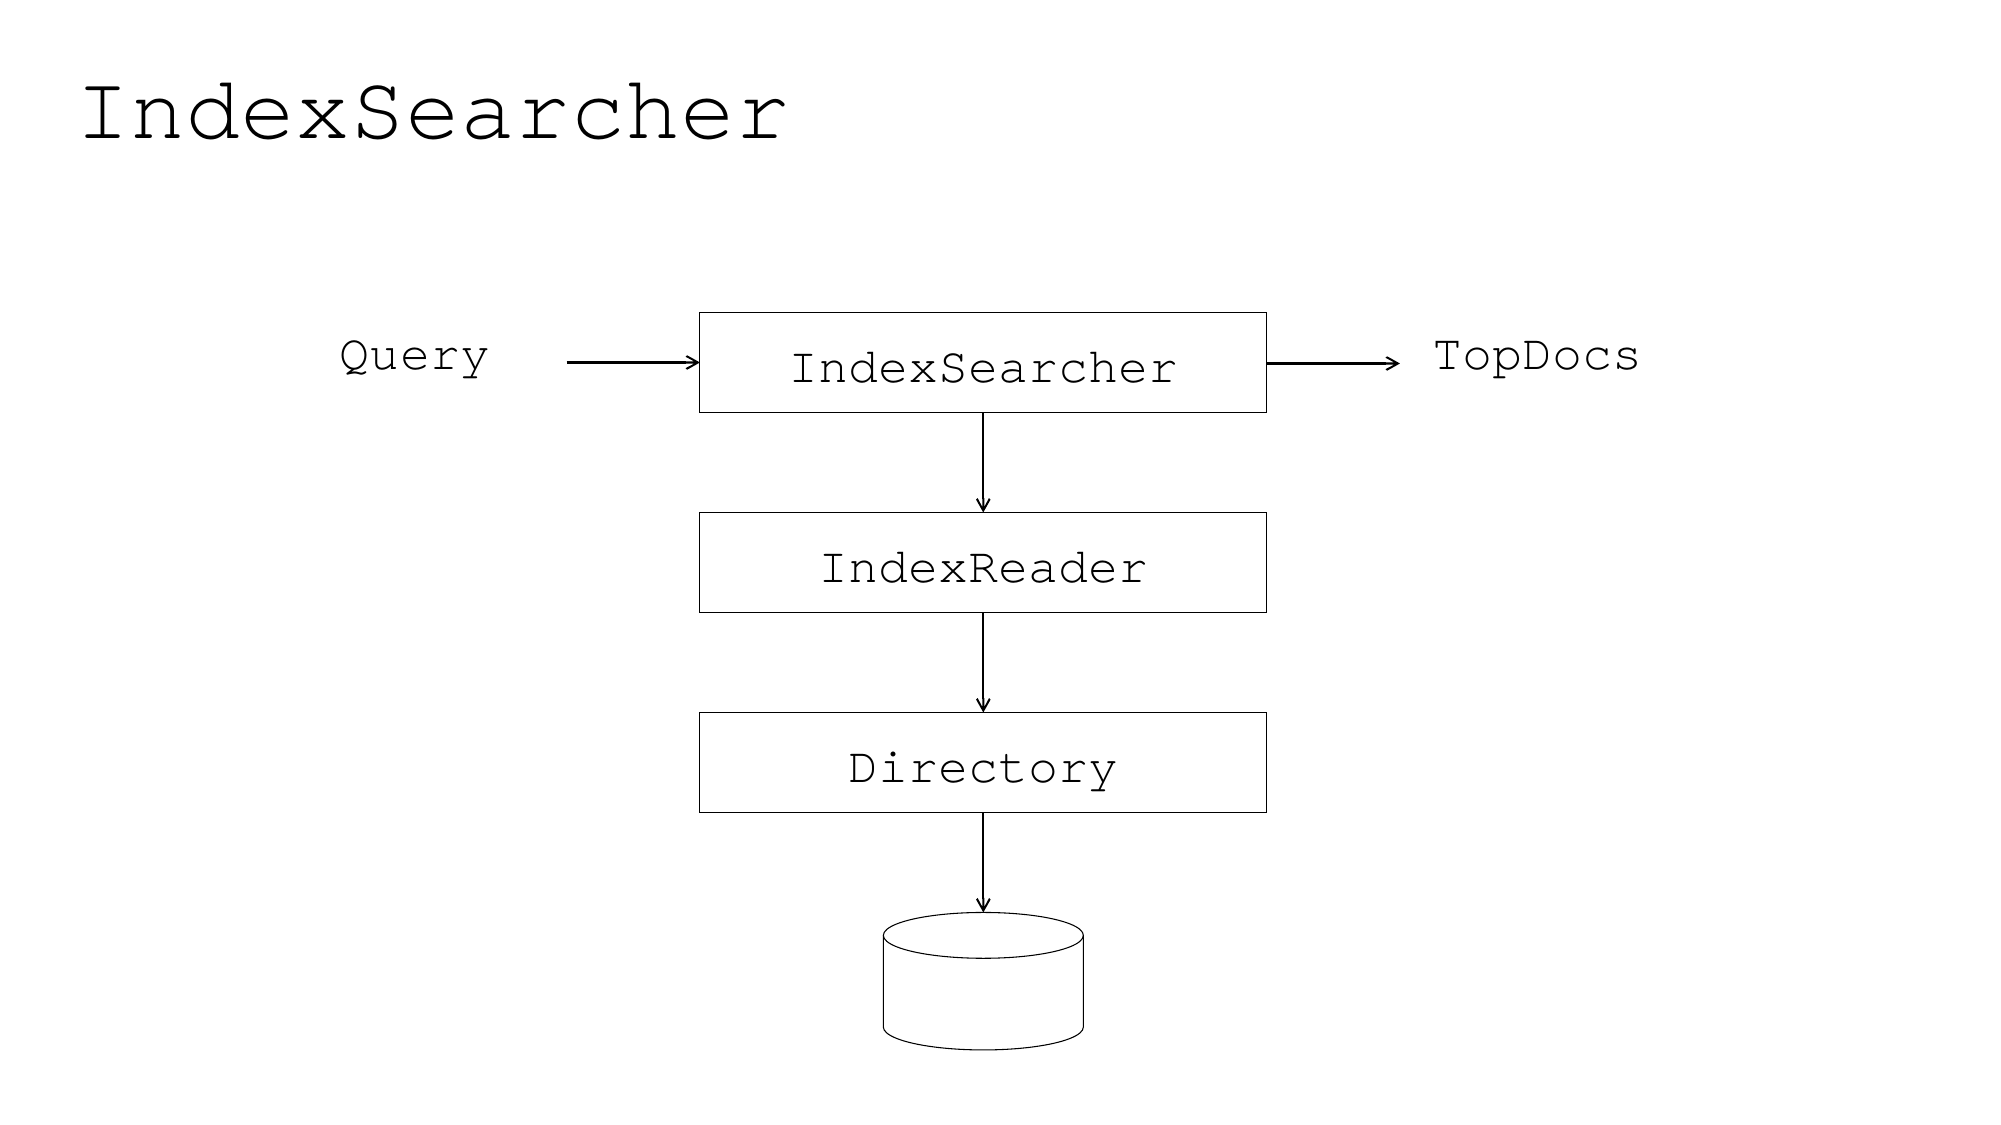

# IndexSearcher
IndexSearcher
Query
TopDocs
IndexReader
Directory